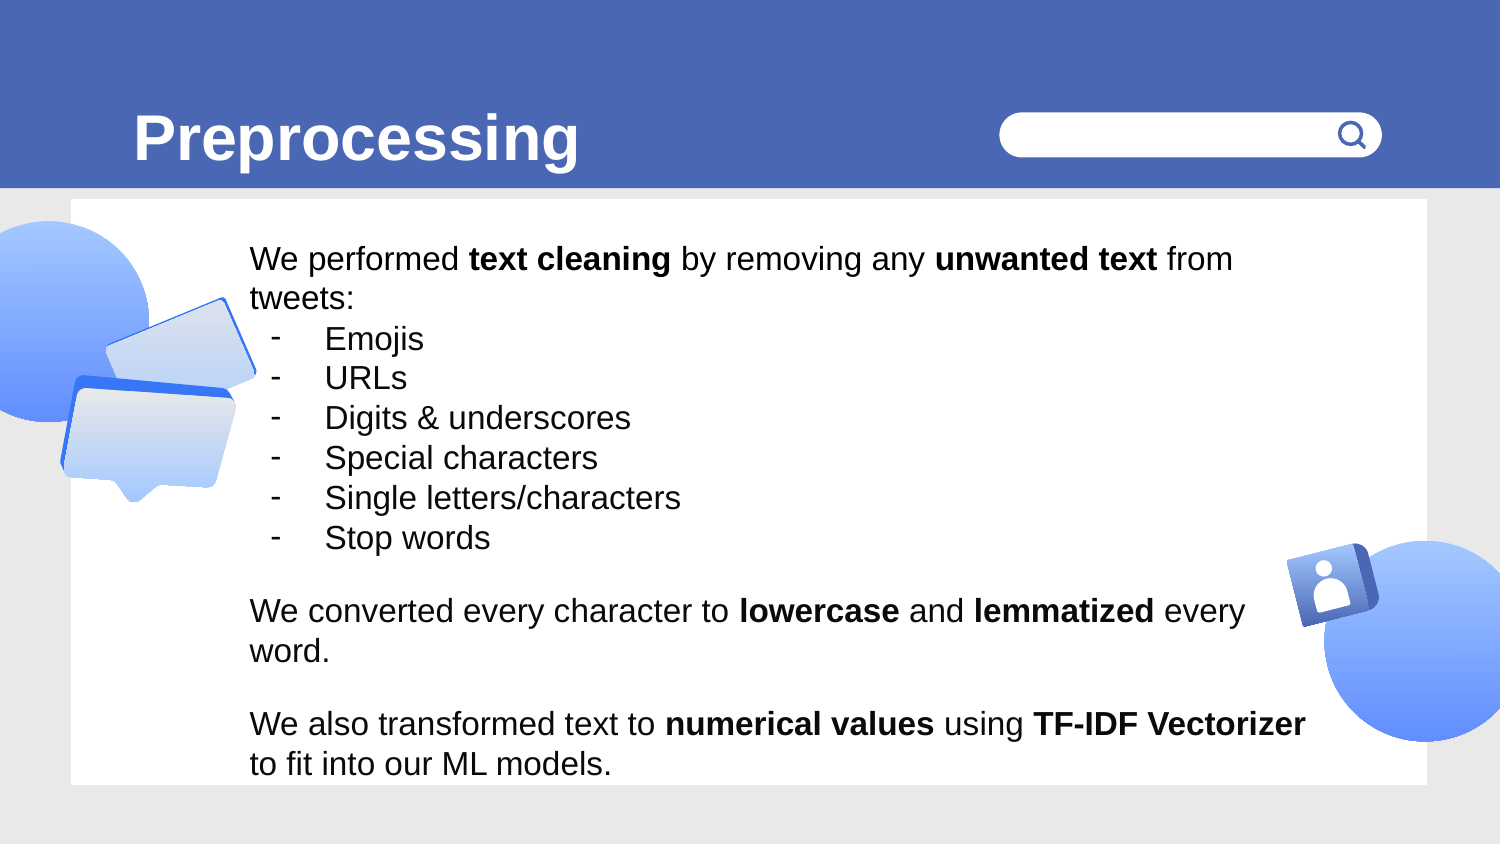

# Preprocessing
We performed text cleaning by removing any unwanted text from tweets:
Emojis
URLs
Digits & underscores
Special characters
Single letters/characters
Stop words
We converted every character to lowercase and lemmatized every word.
We also transformed text to numerical values using TF-IDF Vectorizer to fit into our ML models.